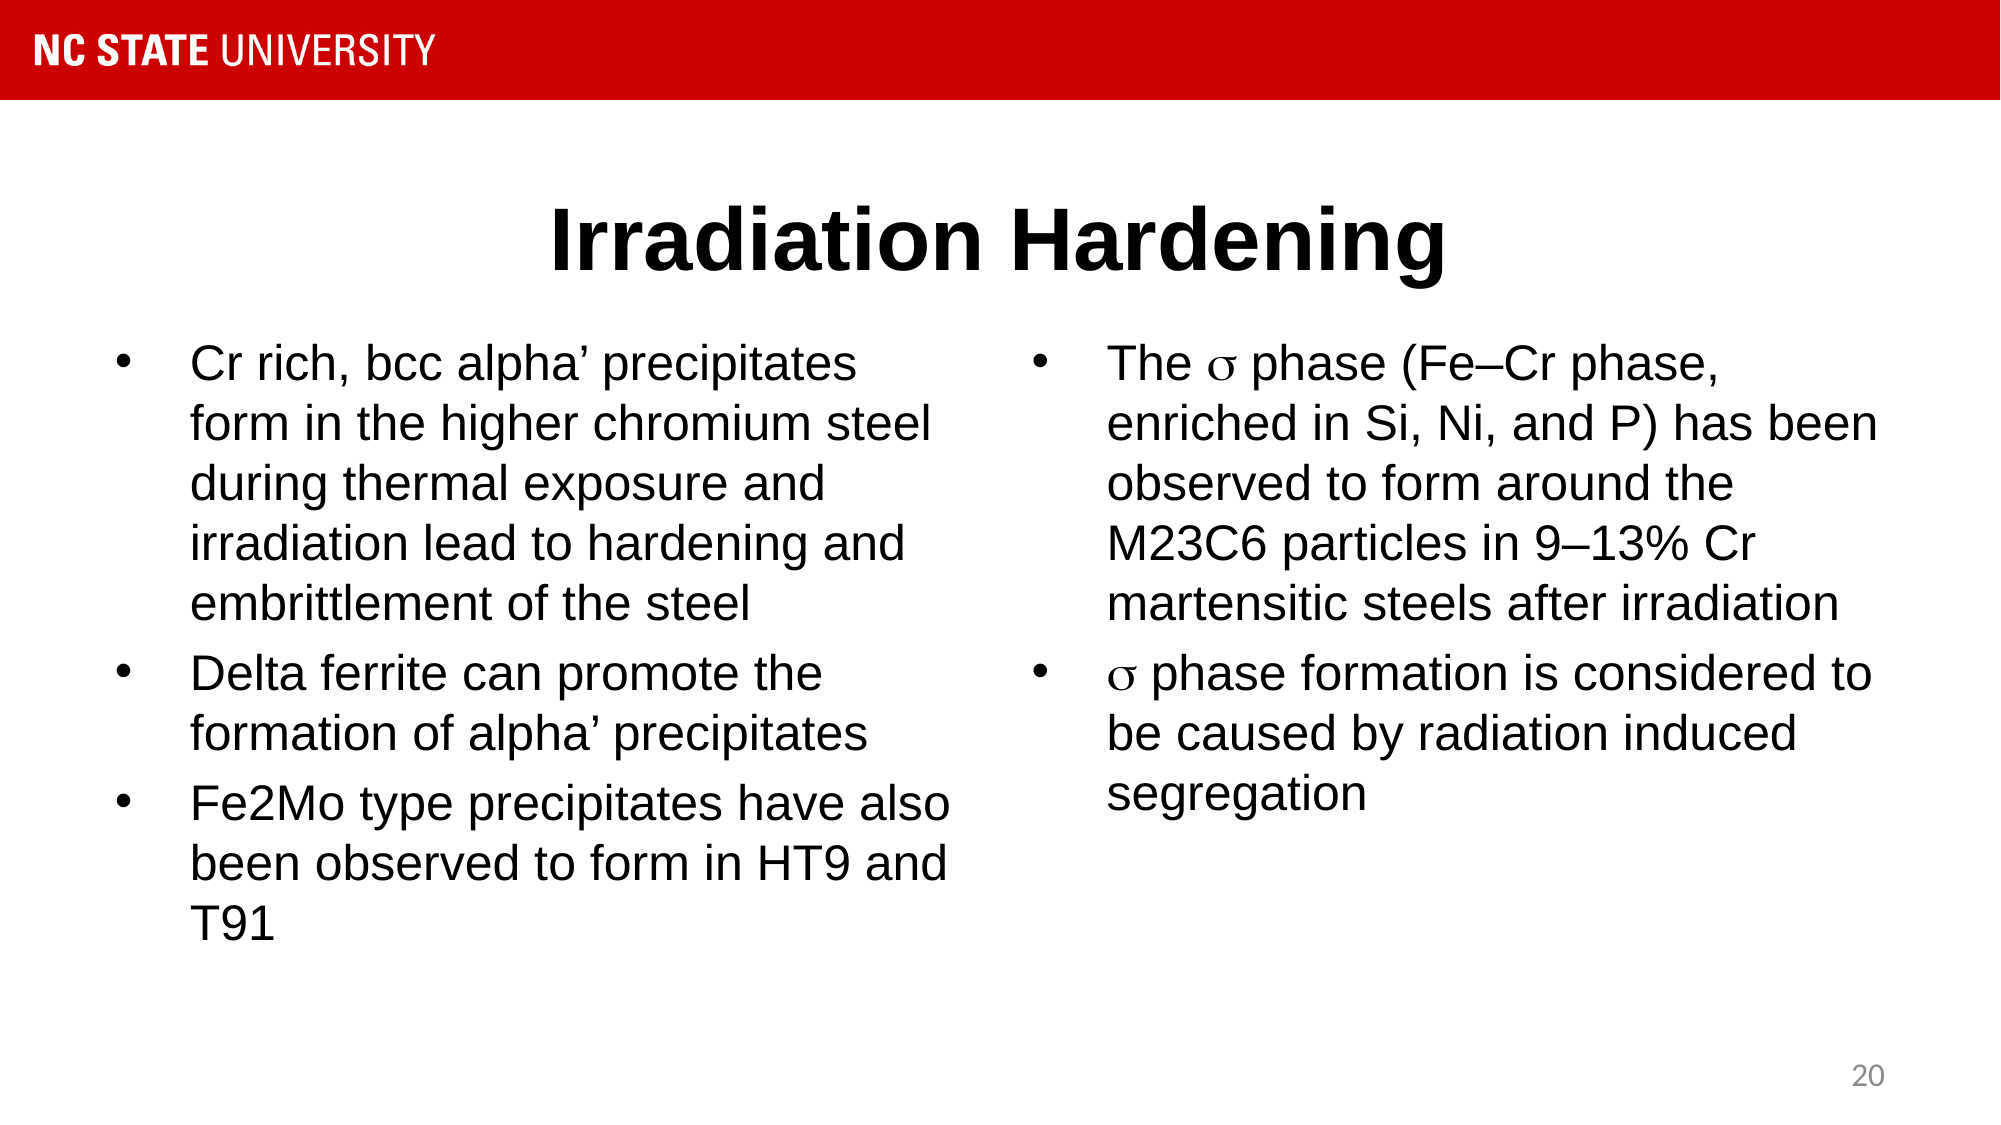

# Irradiation Hardening
Cr rich, bcc alpha’ precipitates form in the higher chromium steel during thermal exposure and irradiation lead to hardening and embrittlement of the steel
Delta ferrite can promote the formation of alpha’ precipitates
Fe2Mo type precipitates have also been observed to form in HT9 and T91

The σ phase (Fe–Cr phase, enriched in Si, Ni, and P) has been observed to form around the M23C6 particles in 9–13% Cr martensitic steels after irradiation
σ phase formation is considered to be caused by radiation induced segregation

20